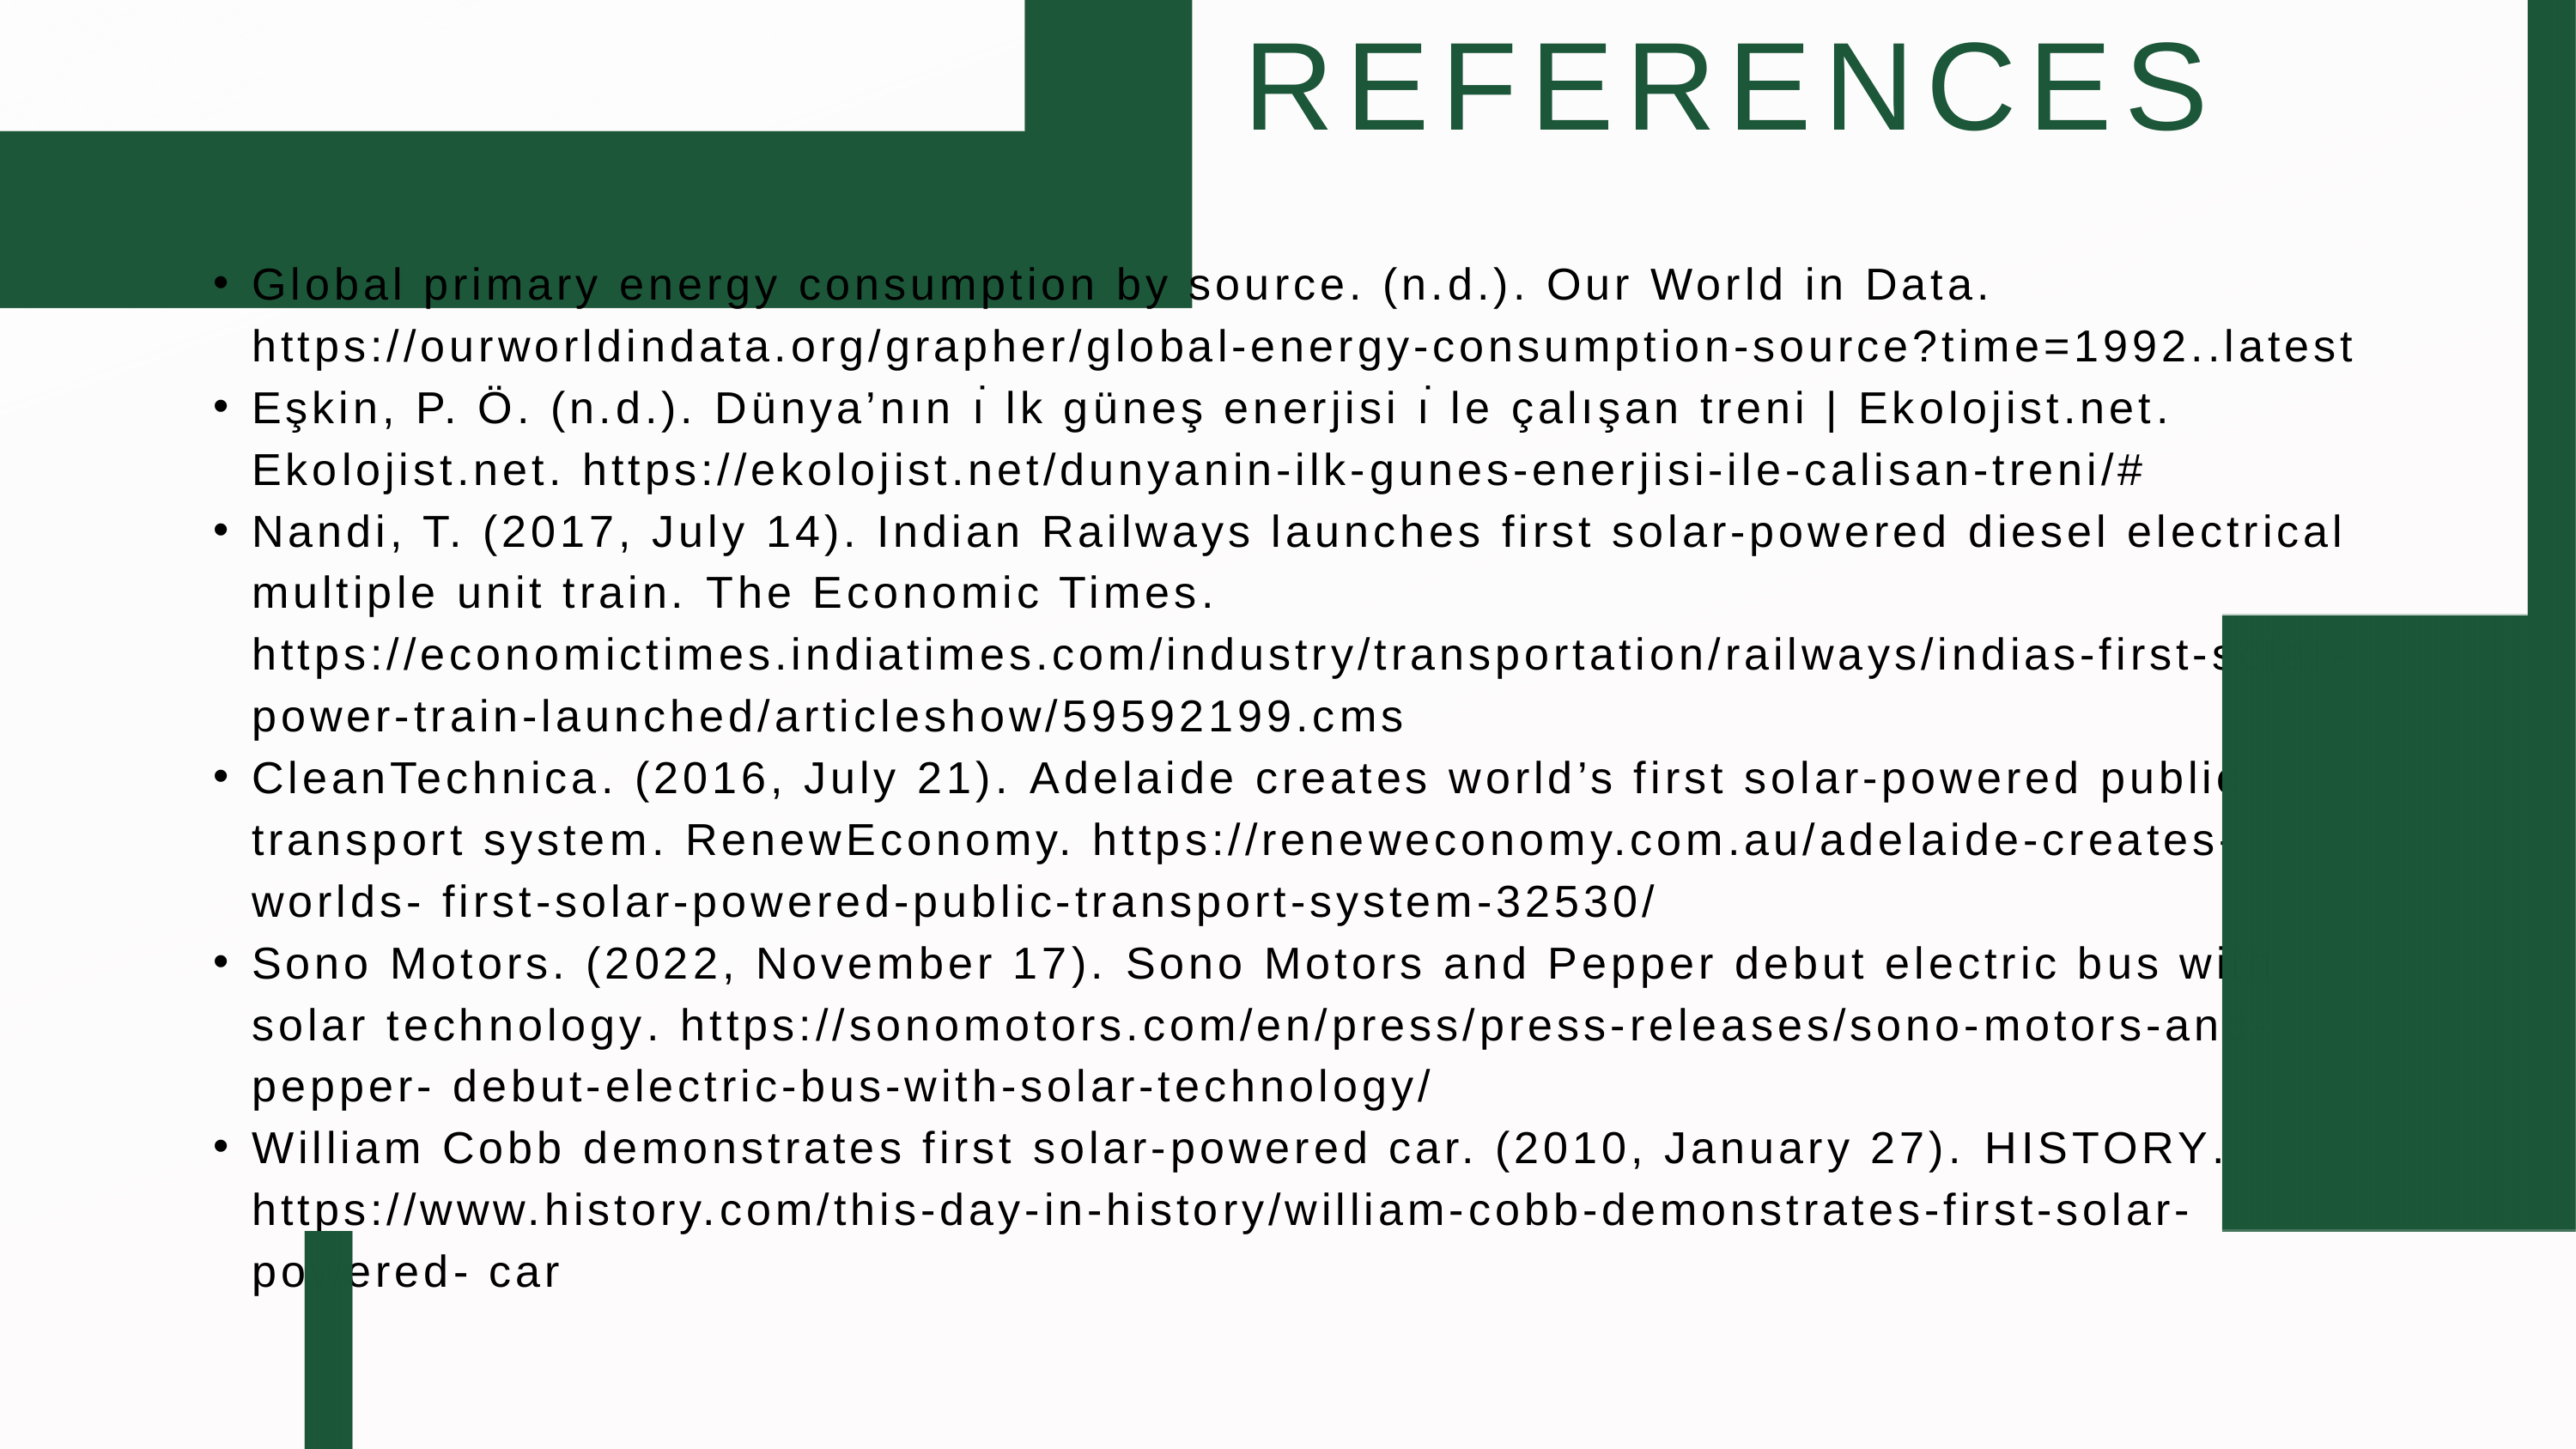

REFERENCES
Global primary energy consumption by source. (n.d.). Our World in Data. https://ourworldindata.org/grapher/global-energy-consumption-source?time=1992..latest
Eşkin, P. Ö. (n.d.). Dünya’nın ı̇ lk güneş enerjisi ı̇ le çalışan treni | Ekolojist.net. Ekolojist.net. https://ekolojist.net/dunyanin-ilk-gunes-enerjisi-ile-calisan-treni/#
Nandi, T. (2017, July 14). Indian Railways launches first solar-powered diesel electrical multiple unit train. The Economic Times. https://economictimes.indiatimes.com/industry/transportation/railways/indias-first-solar- power-train-launched/articleshow/59592199.cms
CleanTechnica. (2016, July 21). Adelaide creates world’s first solar-powered public transport system. RenewEconomy. https://reneweconomy.com.au/adelaide-creates-worlds- first-solar-powered-public-transport-system-32530/
Sono Motors. (2022, November 17). Sono Motors and Pepper debut electric bus with solar technology. https://sonomotors.com/en/press/press-releases/sono-motors-and-pepper- debut-electric-bus-with-solar-technology/
William Cobb demonstrates first solar-powered car. (2010, January 27). HISTORY. https://www.history.com/this-day-in-history/william-cobb-demonstrates-first-solar-powered- car